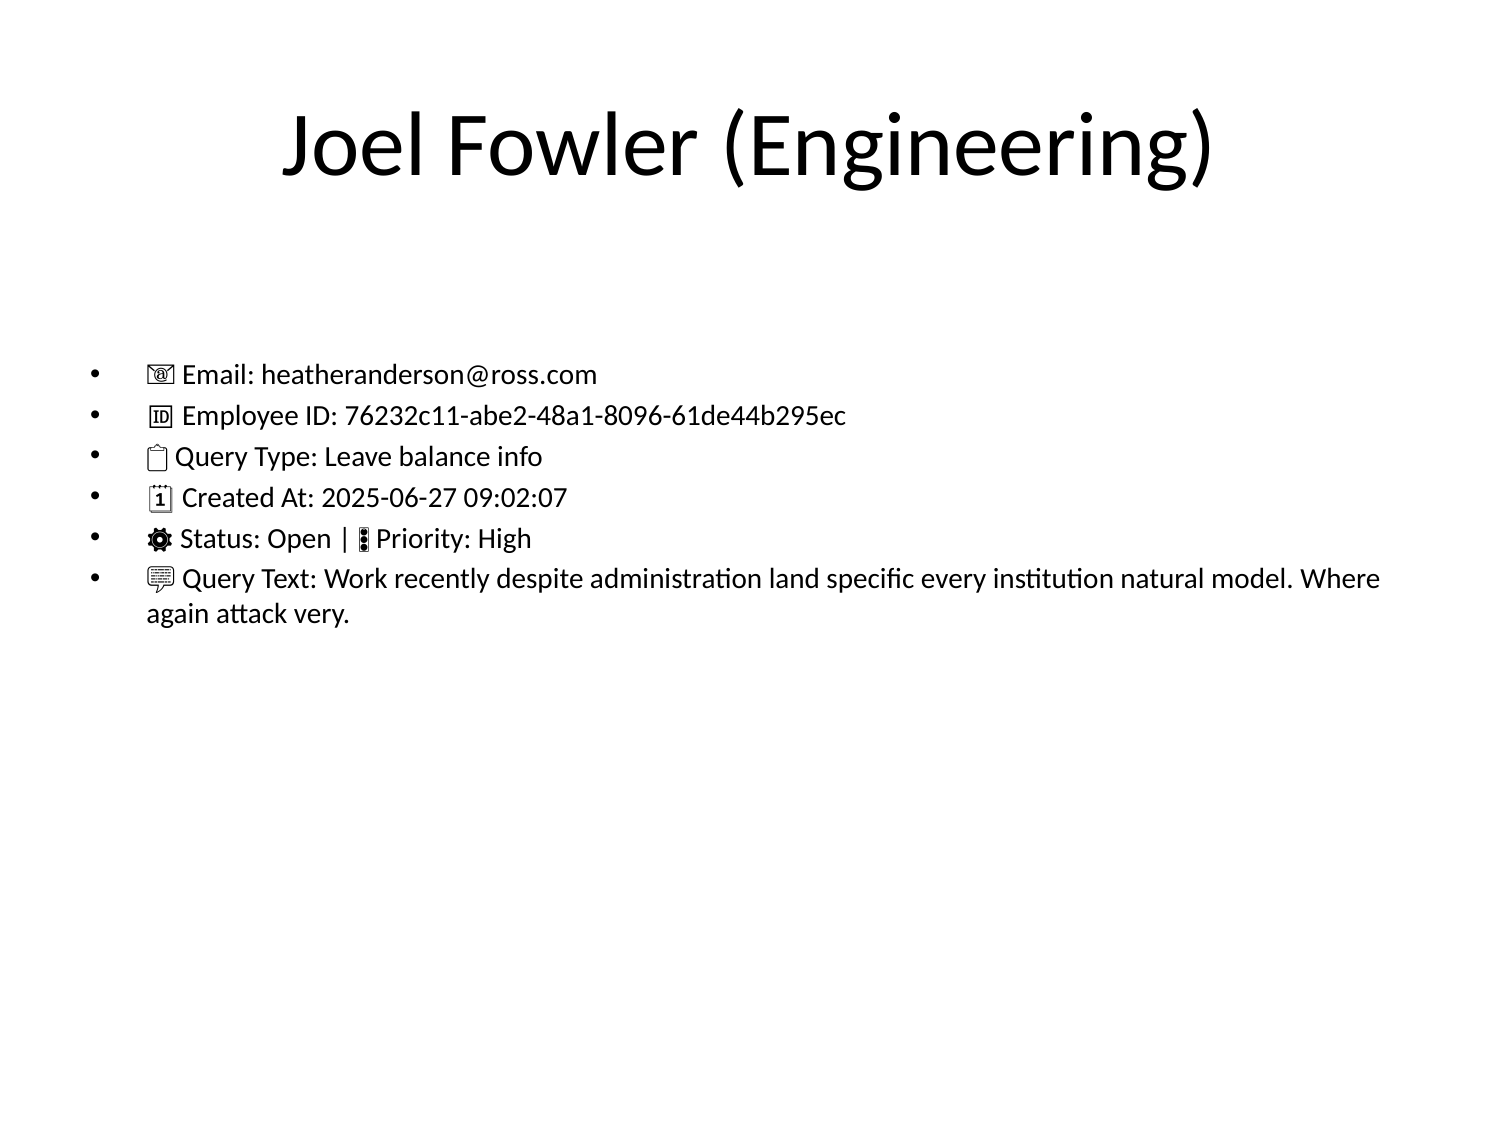

# Joel Fowler (Engineering)

📧 Email: heatheranderson@ross.com
🆔 Employee ID: 76232c11-abe2-48a1-8096-61de44b295ec
📋 Query Type: Leave balance info
🗓 Created At: 2025-06-27 09:02:07
⚙ Status: Open | 🚦 Priority: High
💬 Query Text: Work recently despite administration land specific every institution natural model. Where again attack very.